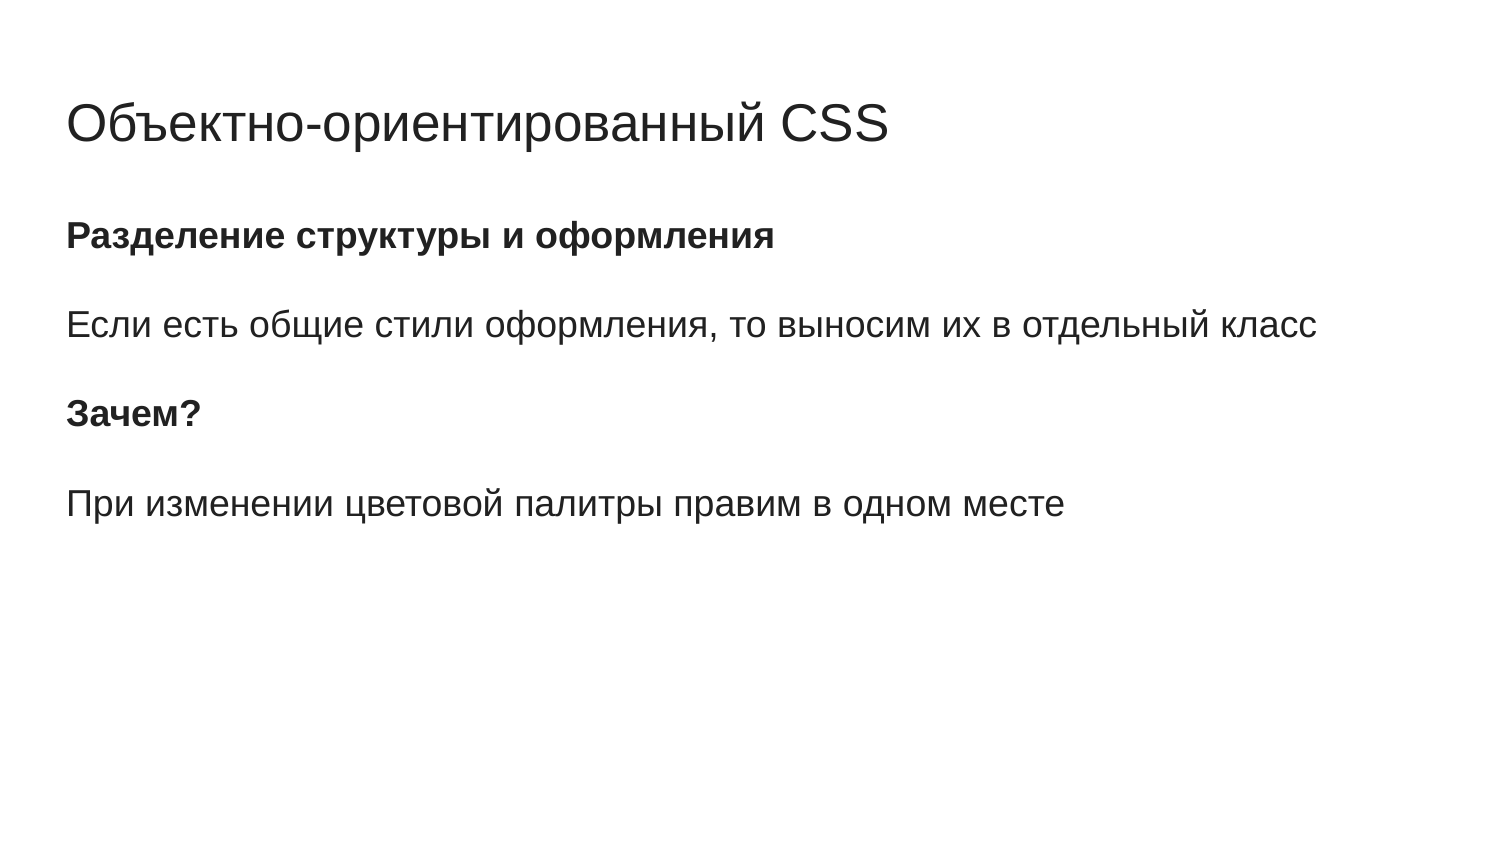

# Объектно-ориентированный CSS
Разделение структуры и оформления
Если есть общие стили оформления, то выносим их в отдельный класс
Зачем?
При изменении цветовой палитры правим в одном месте